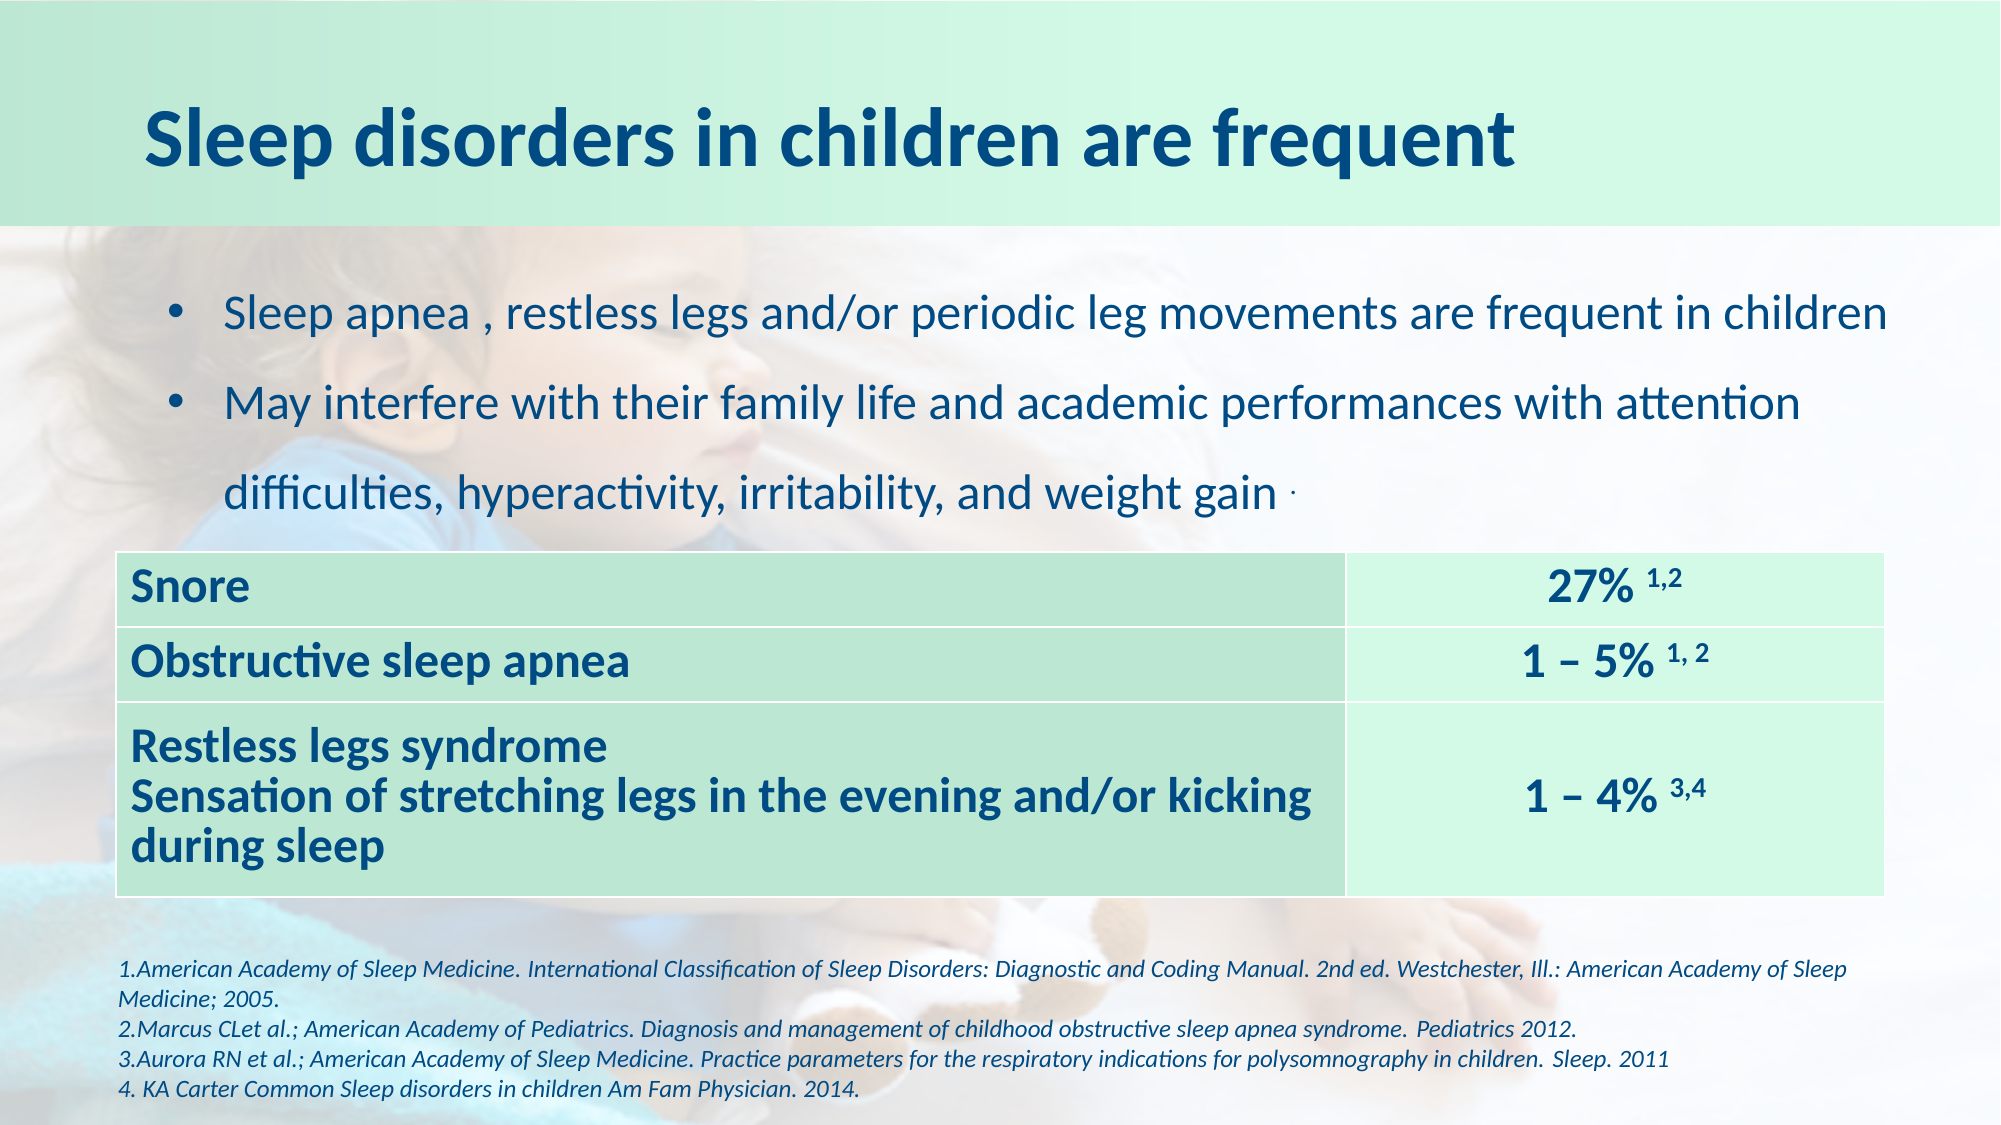

Sleep disorders in children are frequent
Sleep apnea , restless legs and/or periodic leg movements are frequent in children
May interfere with their family life and academic performances with attention difficulties, hyperactivity, irritability, and weight gain .
| Snore | 27% 1,2 |
| --- | --- |
| Obstructive sleep apnea | 1 – 5% 1, 2 |
| Restless legs syndrome Sensation of stretching legs in the evening and/or kicking during sleep | 1 – 4% 3,4 |
American Academy of Sleep Medicine. International Classification of Sleep Disorders: Diagnostic and Coding Manual. 2nd ed. Westchester, Ill.: American Academy of Sleep Medicine; 2005.
Marcus CLet al.; American Academy of Pediatrics. Diagnosis and management of childhood obstructive sleep apnea syndrome. Pediatrics 2012.
Aurora RN et al.; American Academy of Sleep Medicine. Practice parameters for the respiratory indications for polysomnography in children. Sleep. 2011
 KA Carter Common Sleep disorders in children Am Fam Physician. 2014.